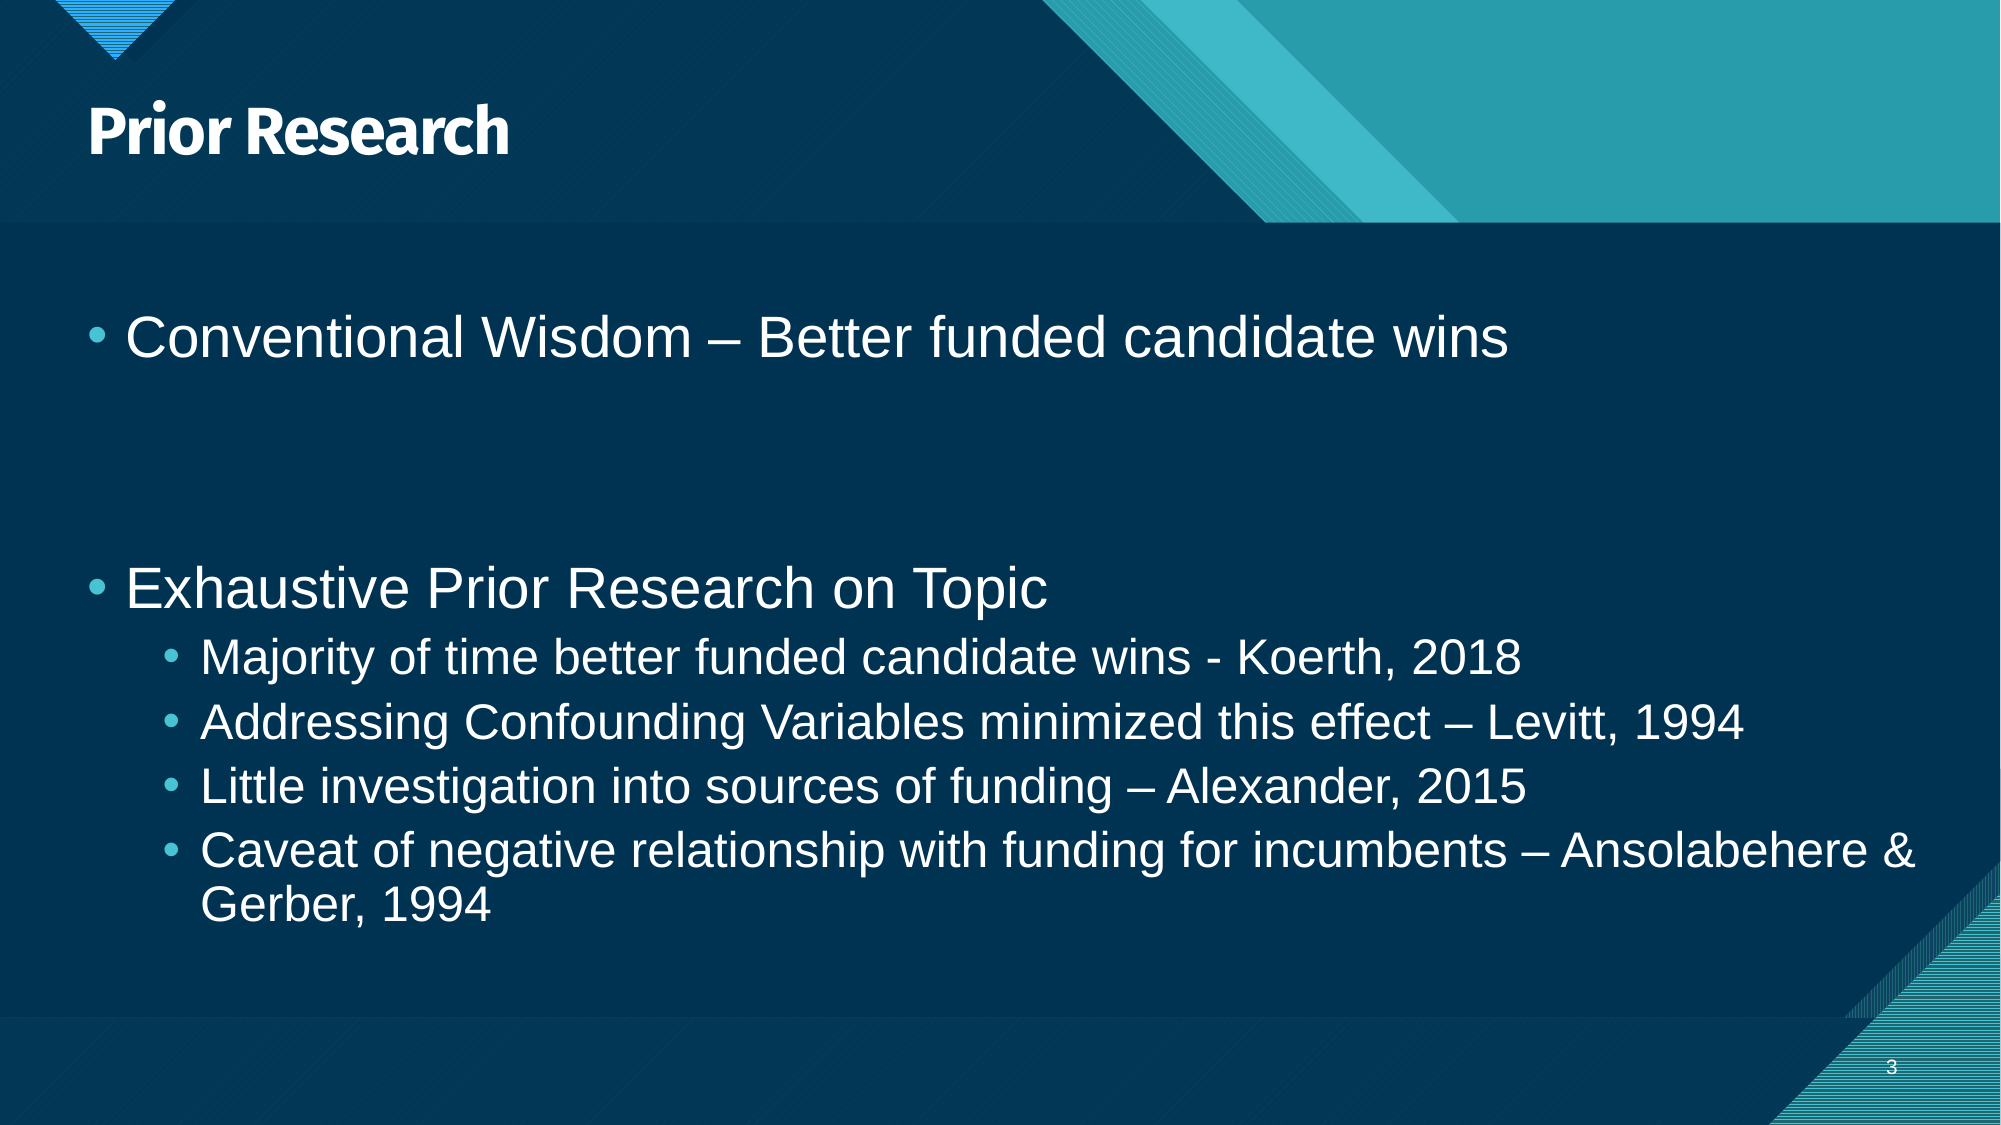

# Prior Research
Conventional Wisdom – Better funded candidate wins

Exhaustive Prior Research on Topic
Majority of time better funded candidate wins - Koerth, 2018
Addressing Confounding Variables minimized this effect – Levitt, 1994
Little investigation into sources of funding – Alexander, 2015
Caveat of negative relationship with funding for incumbents – Ansolabehere & Gerber, 1994
3